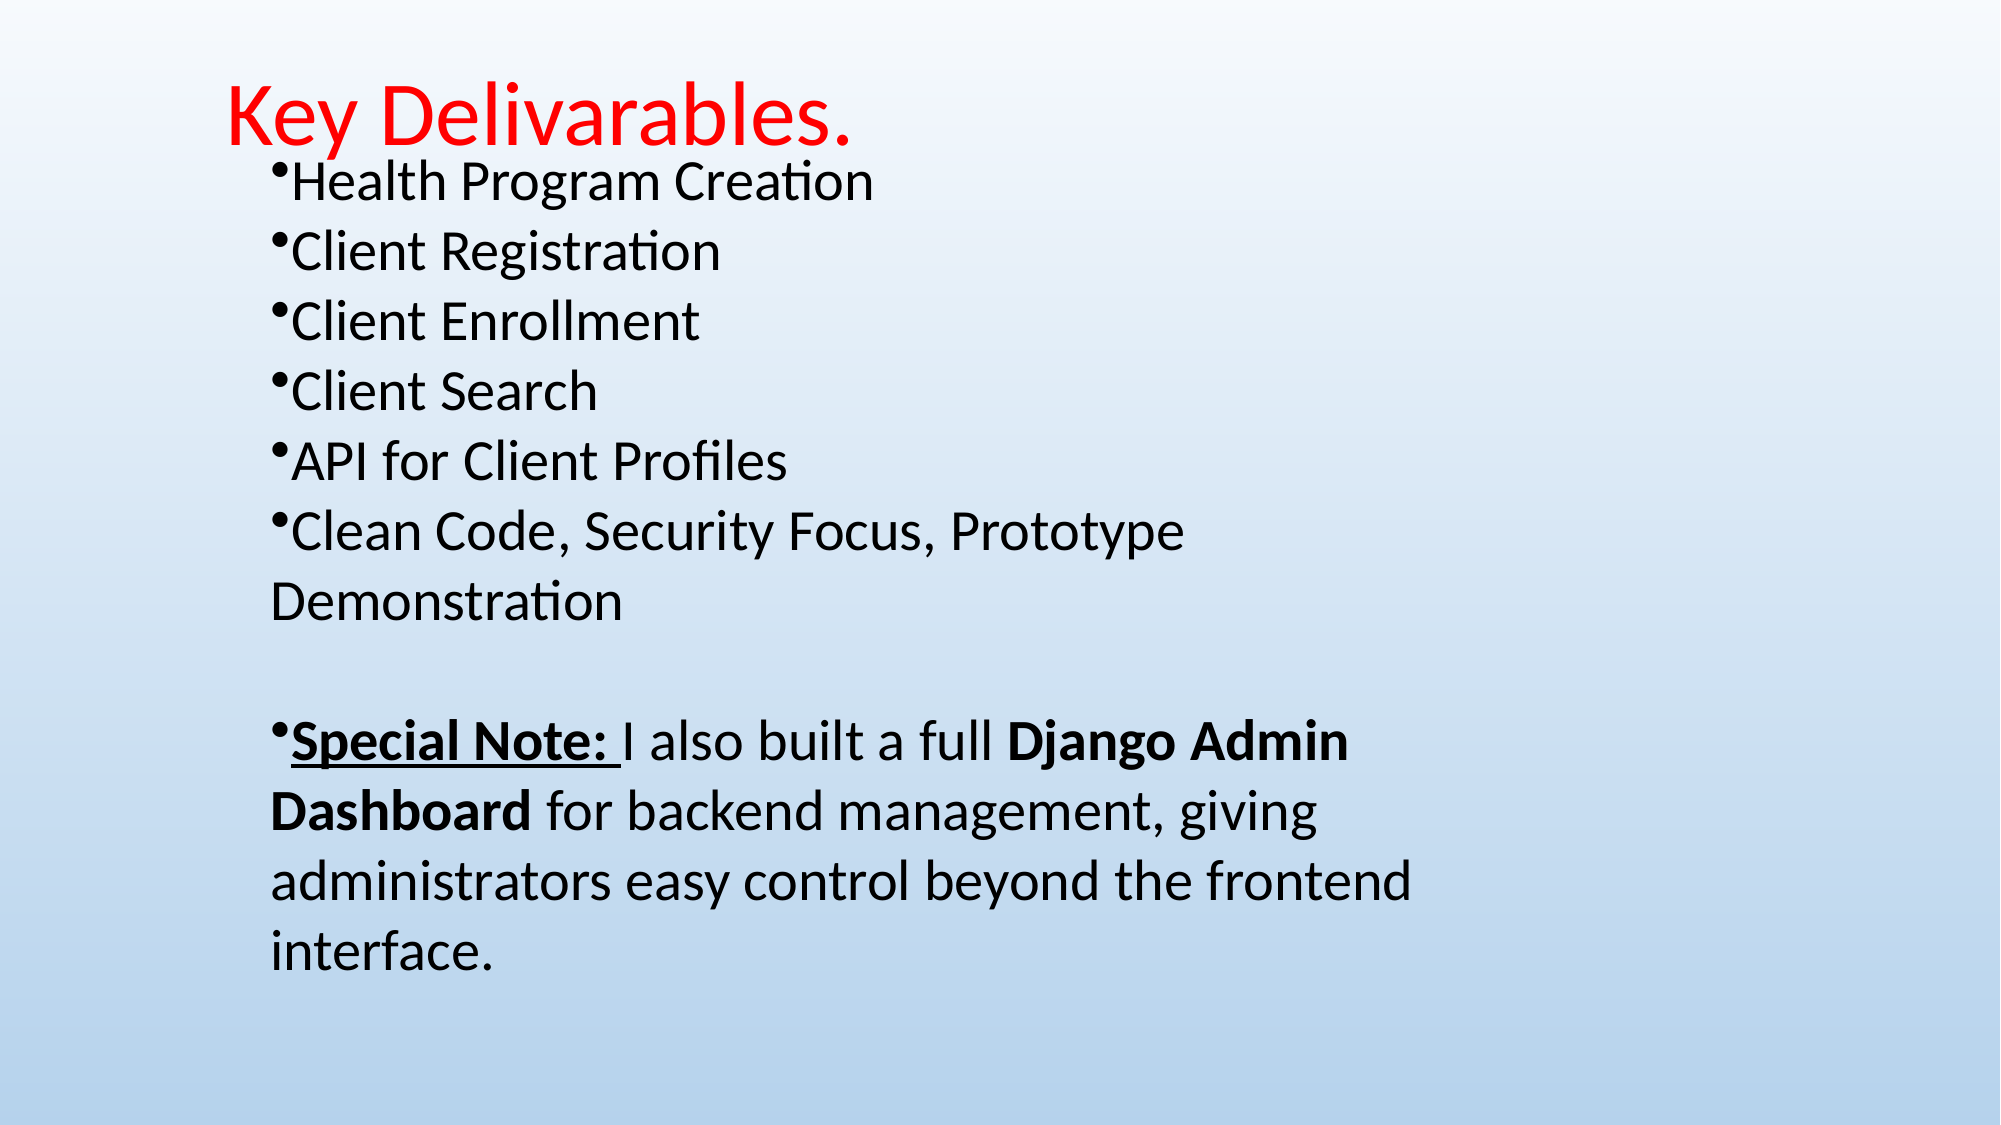

# Key Delivarables.

Health Program Creation
Client Registration
Client Enrollment
Client Search
API for Client Profiles
Clean Code, Security Focus, Prototype Demonstration

Special Note: I also built a full Django Admin Dashboard for backend management, giving administrators easy control beyond the frontend interface.